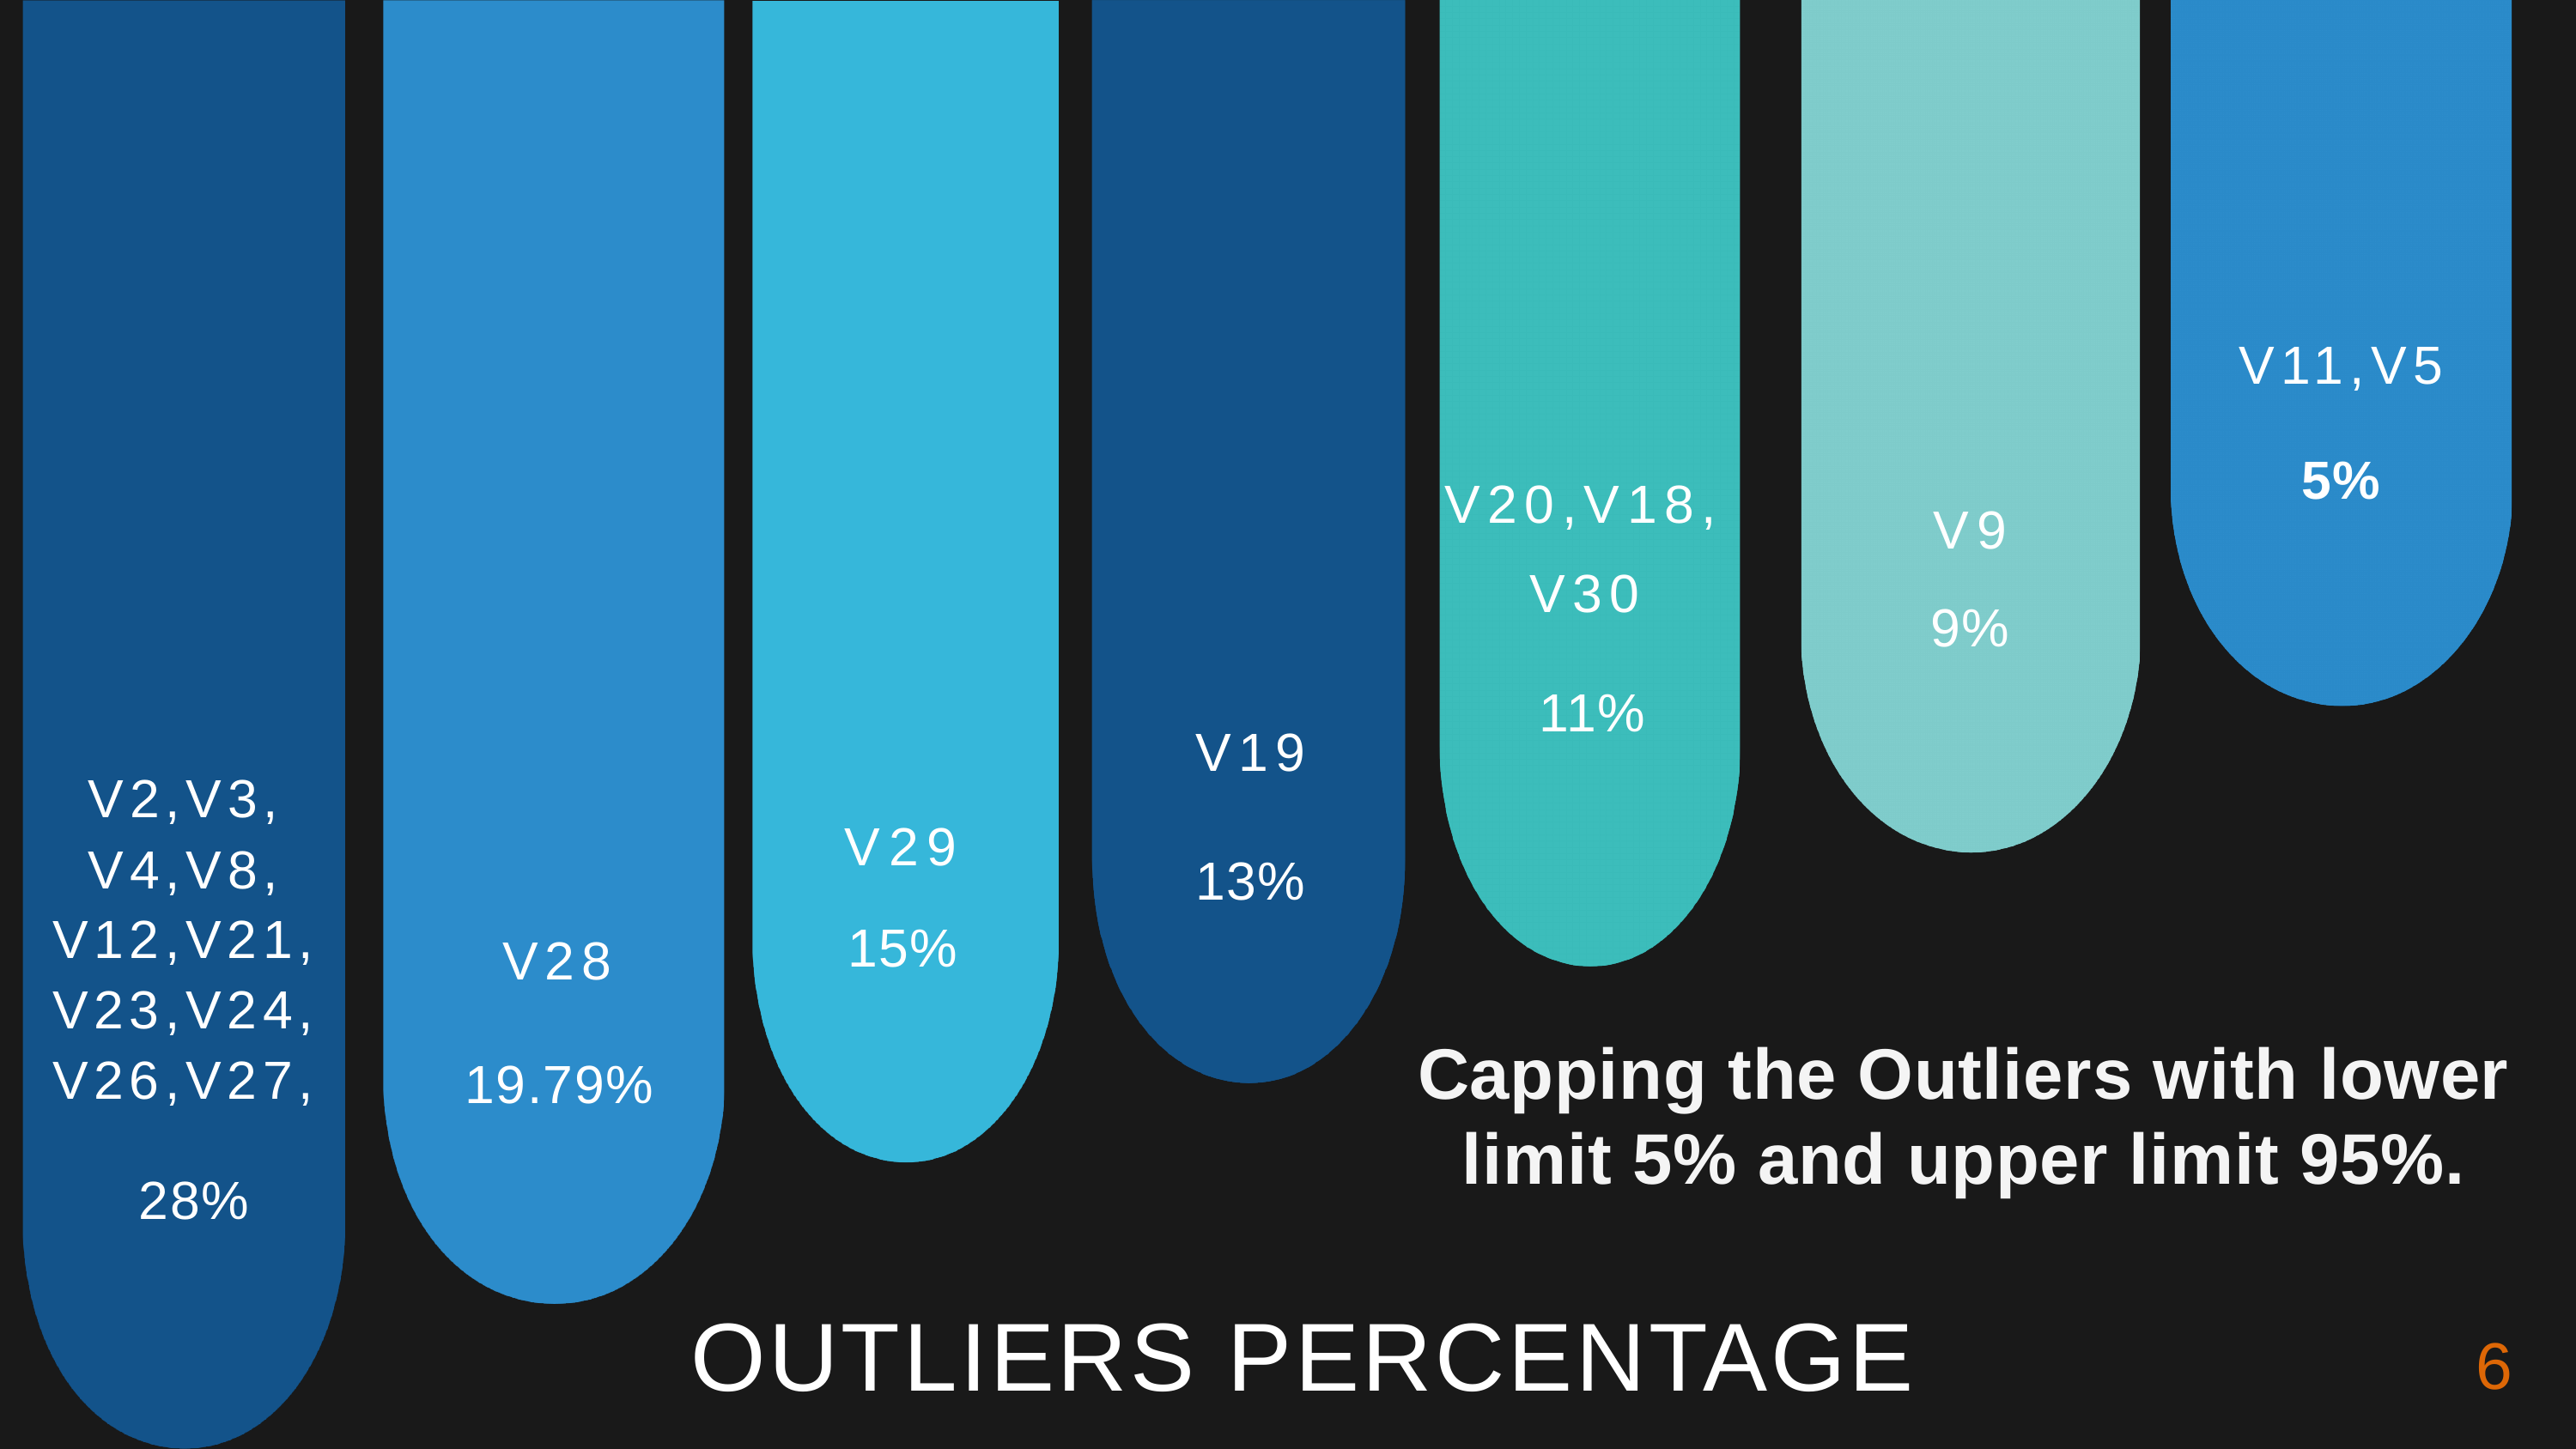

V11,V5
5%
V20,V18,
V30
V9
9%
11%
V19
V2,V3,
V4,V8,
V12,V21,
V23,V24,
V26,V27,
V29
13%
15%
V28
19.79%
Capping the Outliers with lower limit 5% and upper limit 95%.
28%
OUTLIERS PERCENTAGE
6